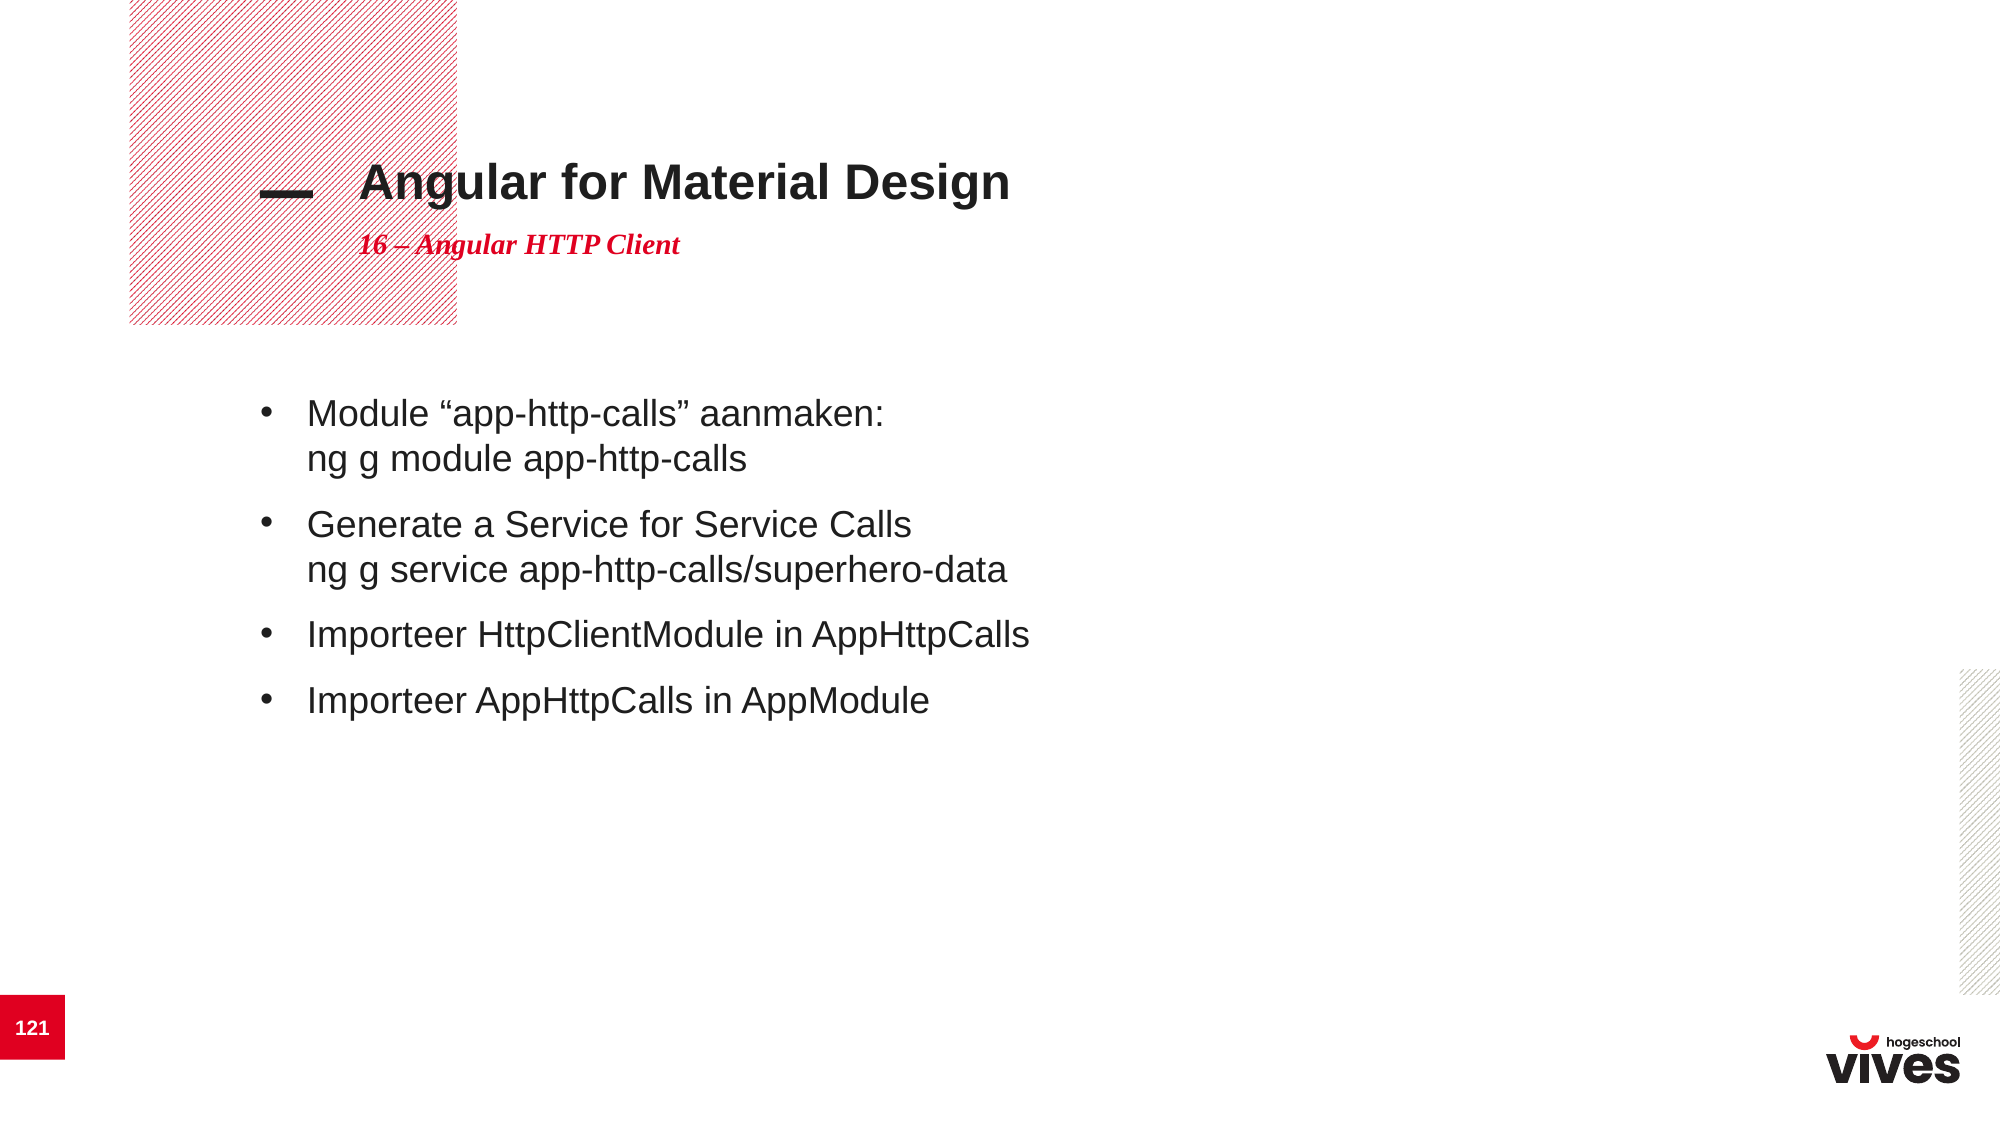

# Angular for Material Design
16 – Angular HTTP Client
Module “app-http-calls” aanmaken:
ng g module app-http-calls
Generate a Service for Service Calls
ng g service app-http-calls/superhero-data
Importeer HttpClientModule in AppHttpCalls
Importeer AppHttpCalls in AppModule